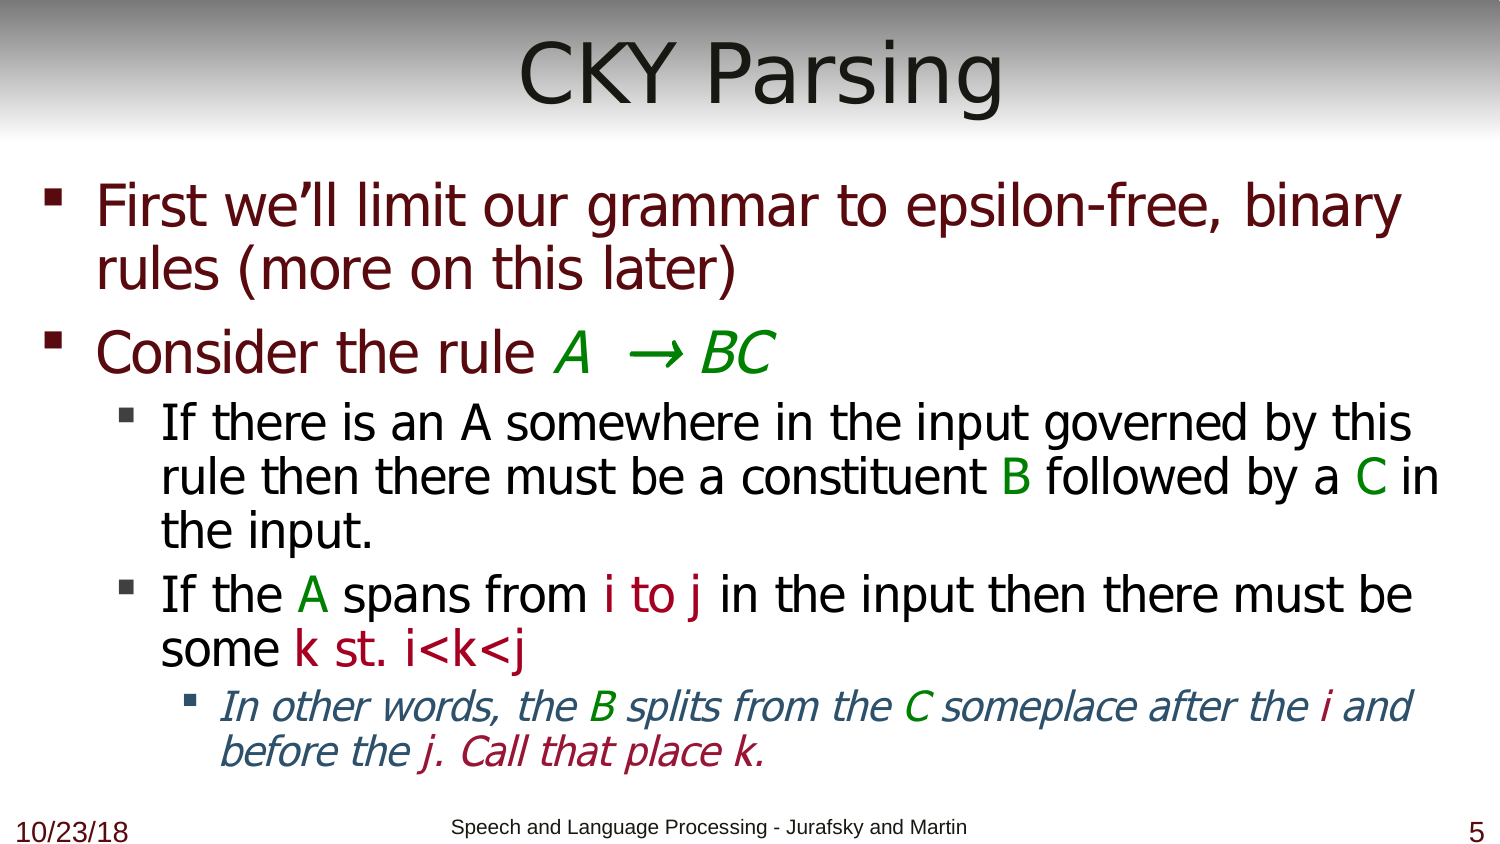

# CKY Parsing
First we’ll limit our grammar to epsilon-free, binary rules (more on this later)
Consider the rule A  → BC
If there is an A somewhere in the input governed by this rule then there must be a constituent B followed by a C in the input.
If the A spans from i to j in the input then there must be some k st. i<k<j
In other words, the B splits from the C someplace after the i and before the j. Call that place k.
10/23/18
                                         Speech and Language Processing - Jurafsky and Martin
5